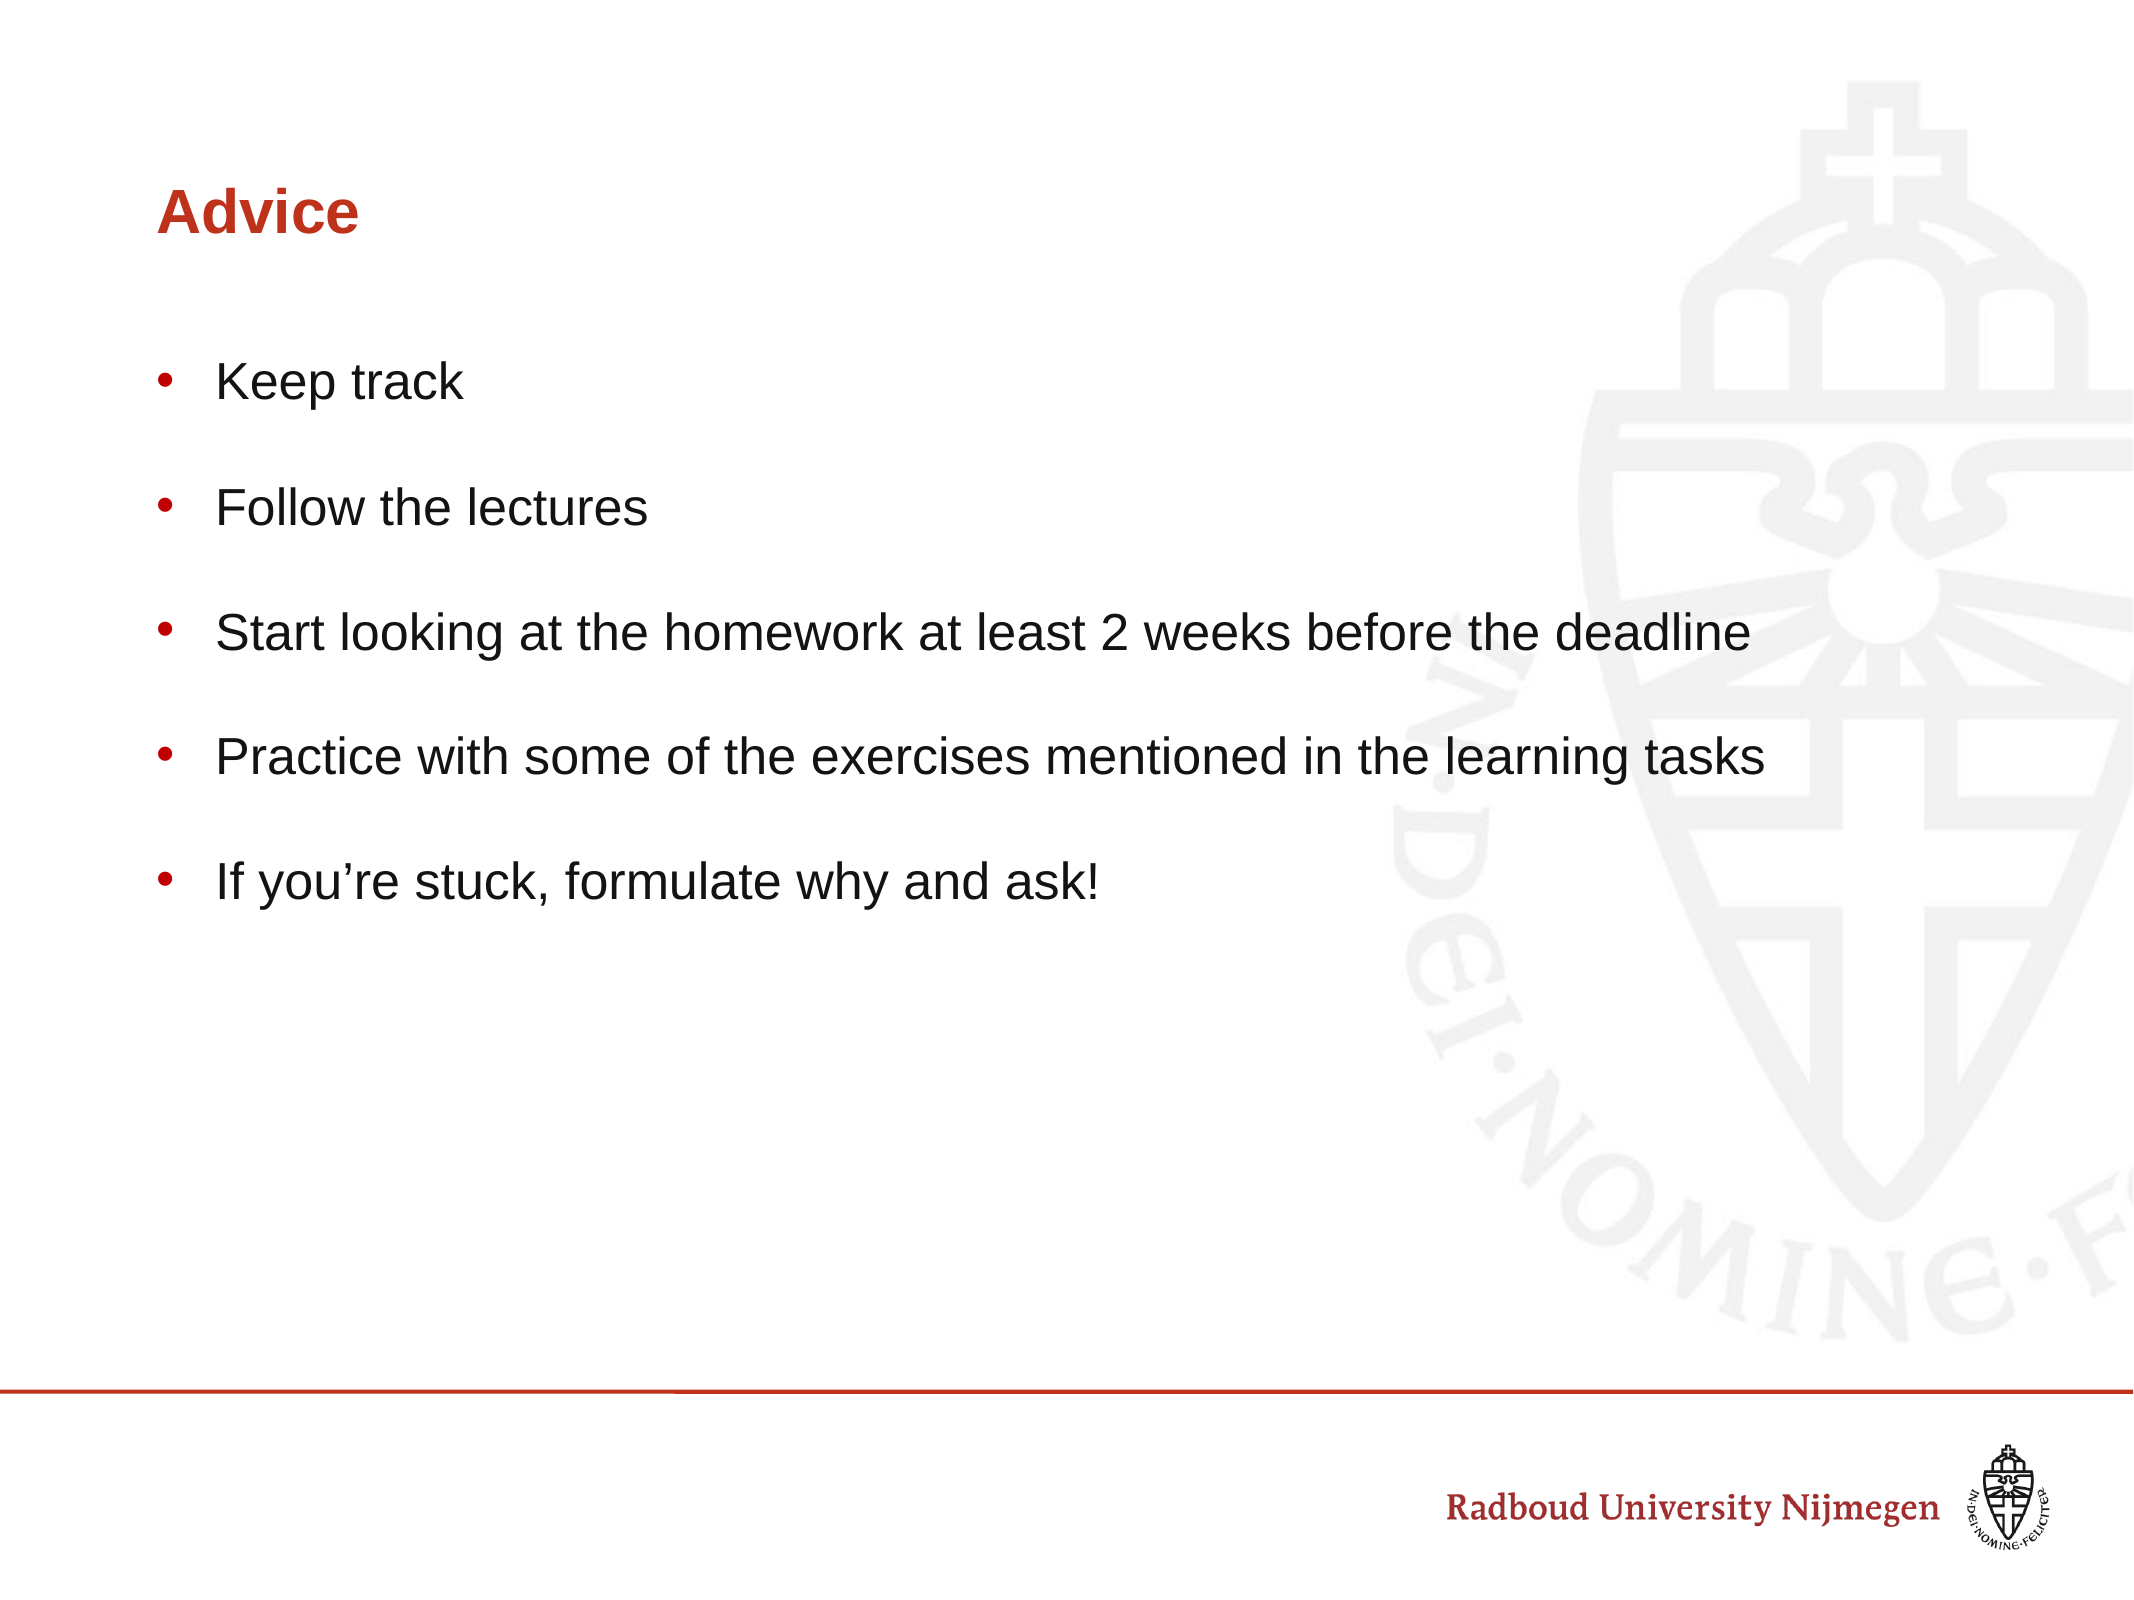

# Advice
Keep track

Follow the lectures

Start looking at the homework at least 2 weeks before the deadline

Practice with some of the exercises mentioned in the learning tasks

If you’re stuck, formulate why and ask!